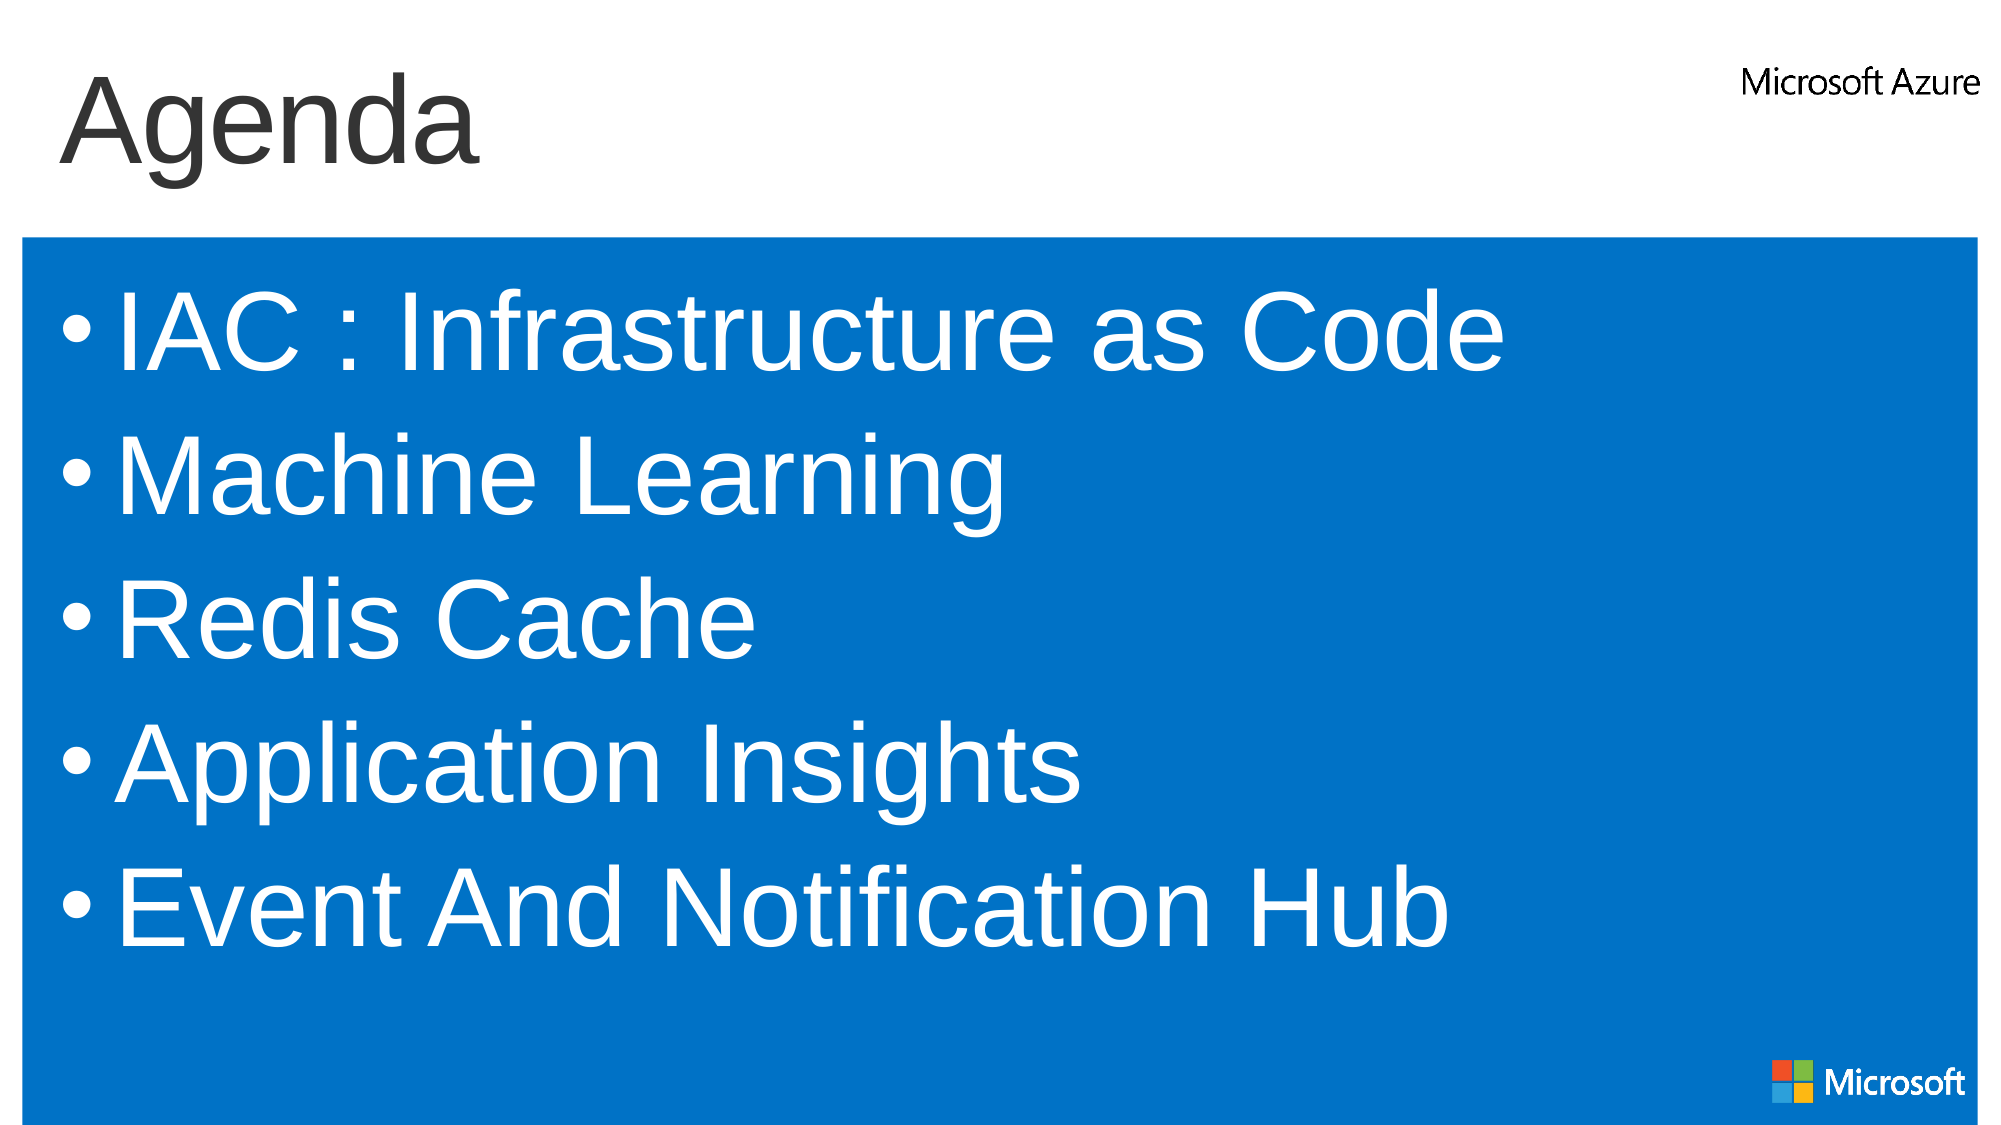

# Agenda
IAC : Infrastructure as Code
Machine Learning
Redis Cache
Application Insights
Event And Notification Hub